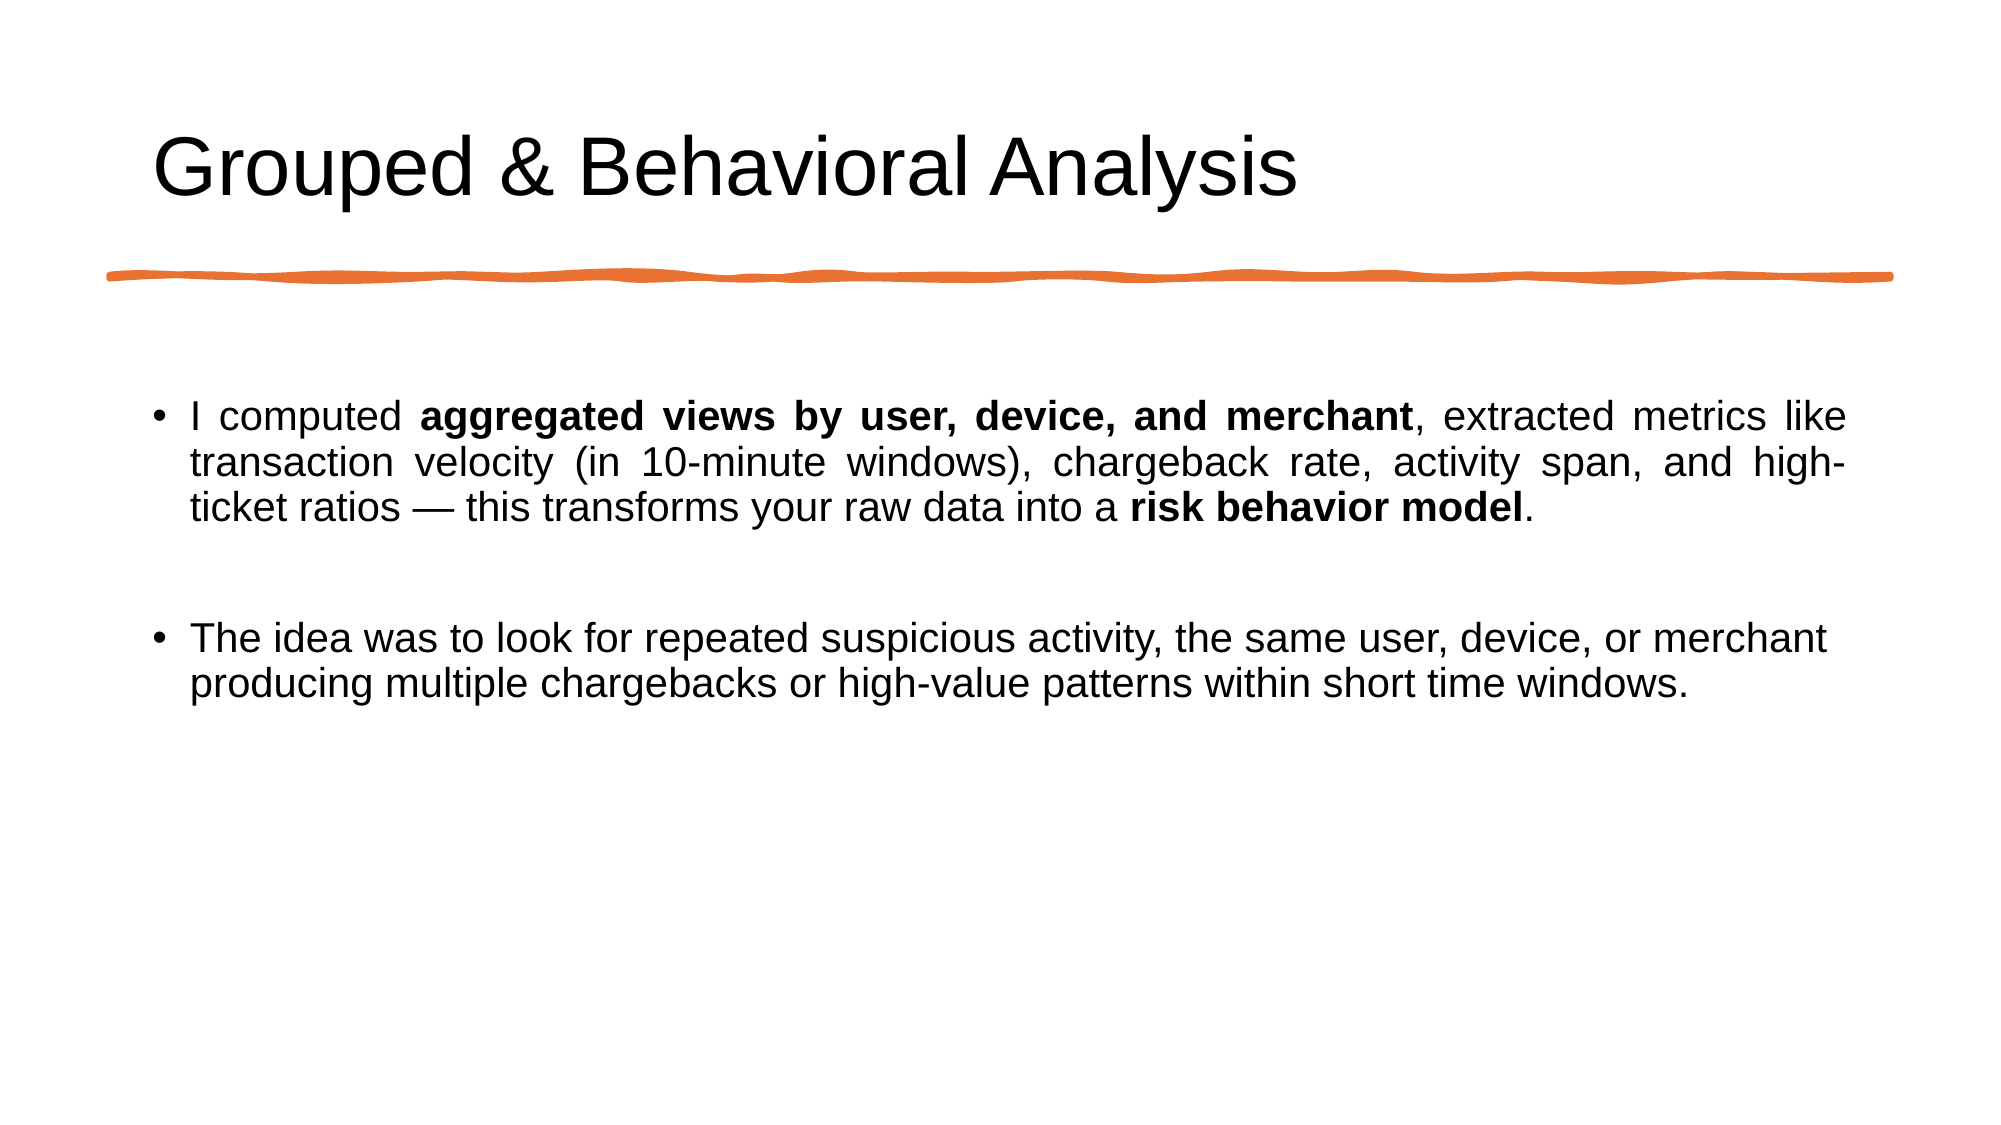

# Grouped & Behavioral Analysis

I computed aggregated views by user, device, and merchant, extracted metrics like transaction velocity (in 10-minute windows), chargeback rate, activity span, and high-ticket ratios — this transforms your raw data into a risk behavior model.

The idea was to look for repeated suspicious activity, the same user, device, or merchant producing multiple chargebacks or high-value patterns within short time windows.